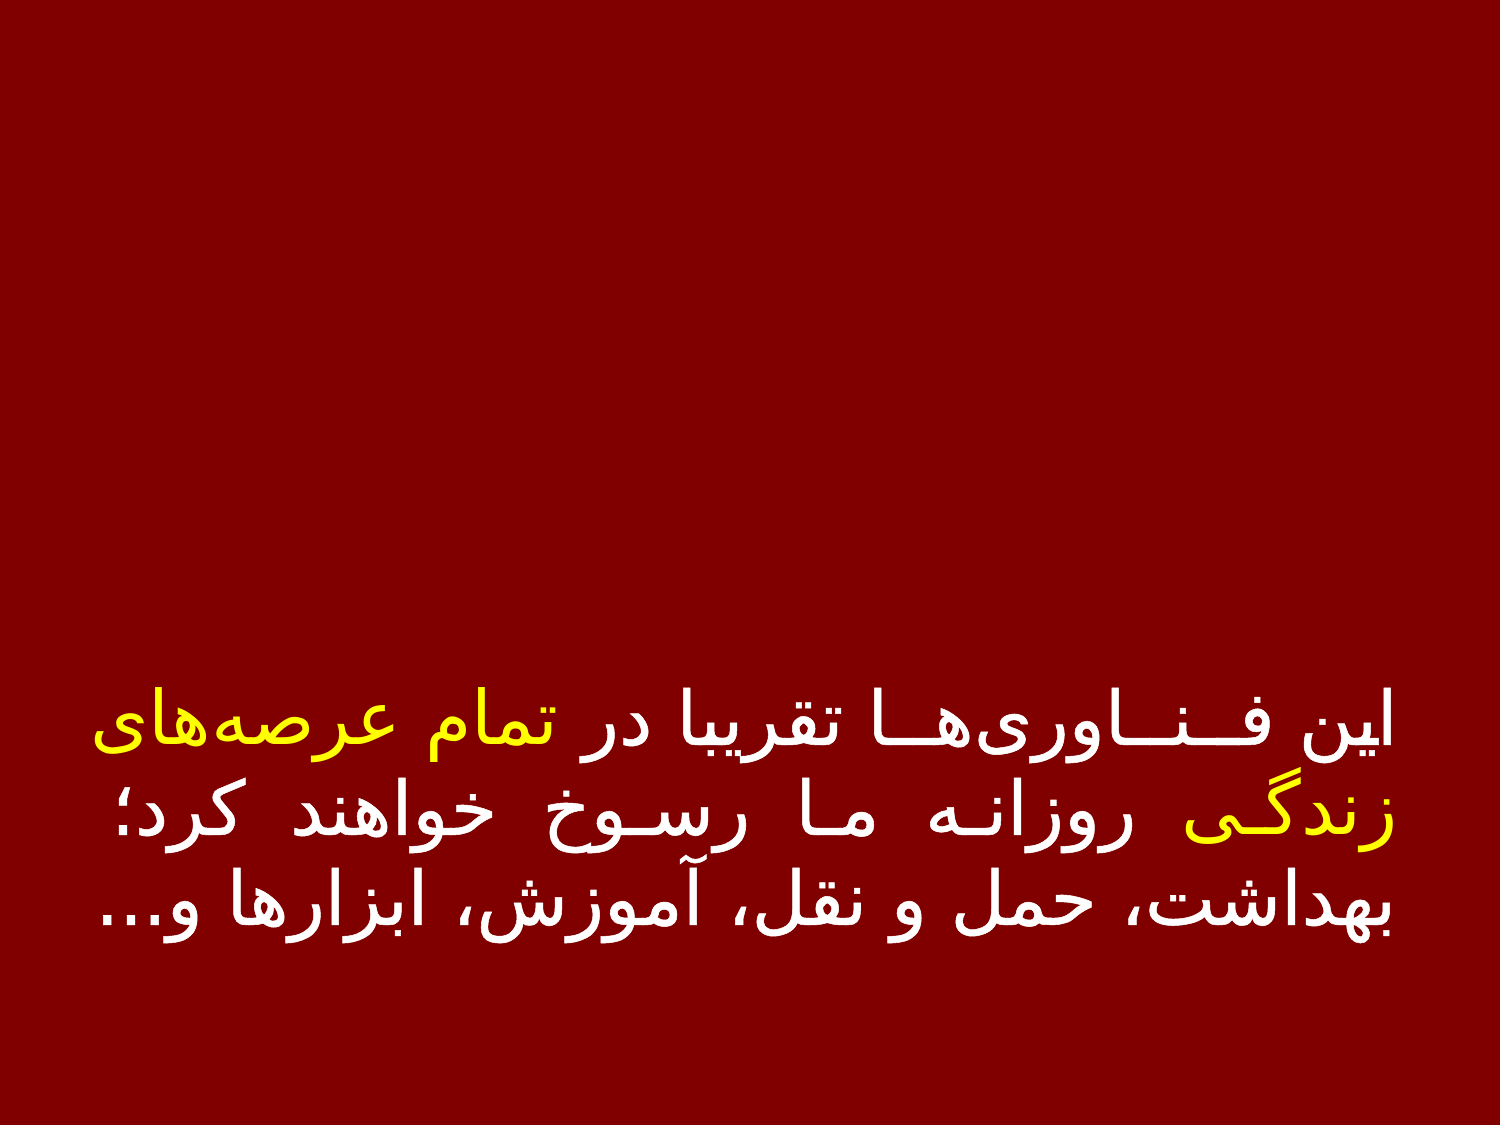

این فــنــاوری‌هــا تقریبا در تمام عرصه‌های زندگی روزانه ما رسوخ خواهند کرد؛ بهداشت، حمل و نقل، آموزش، ابزارها و...